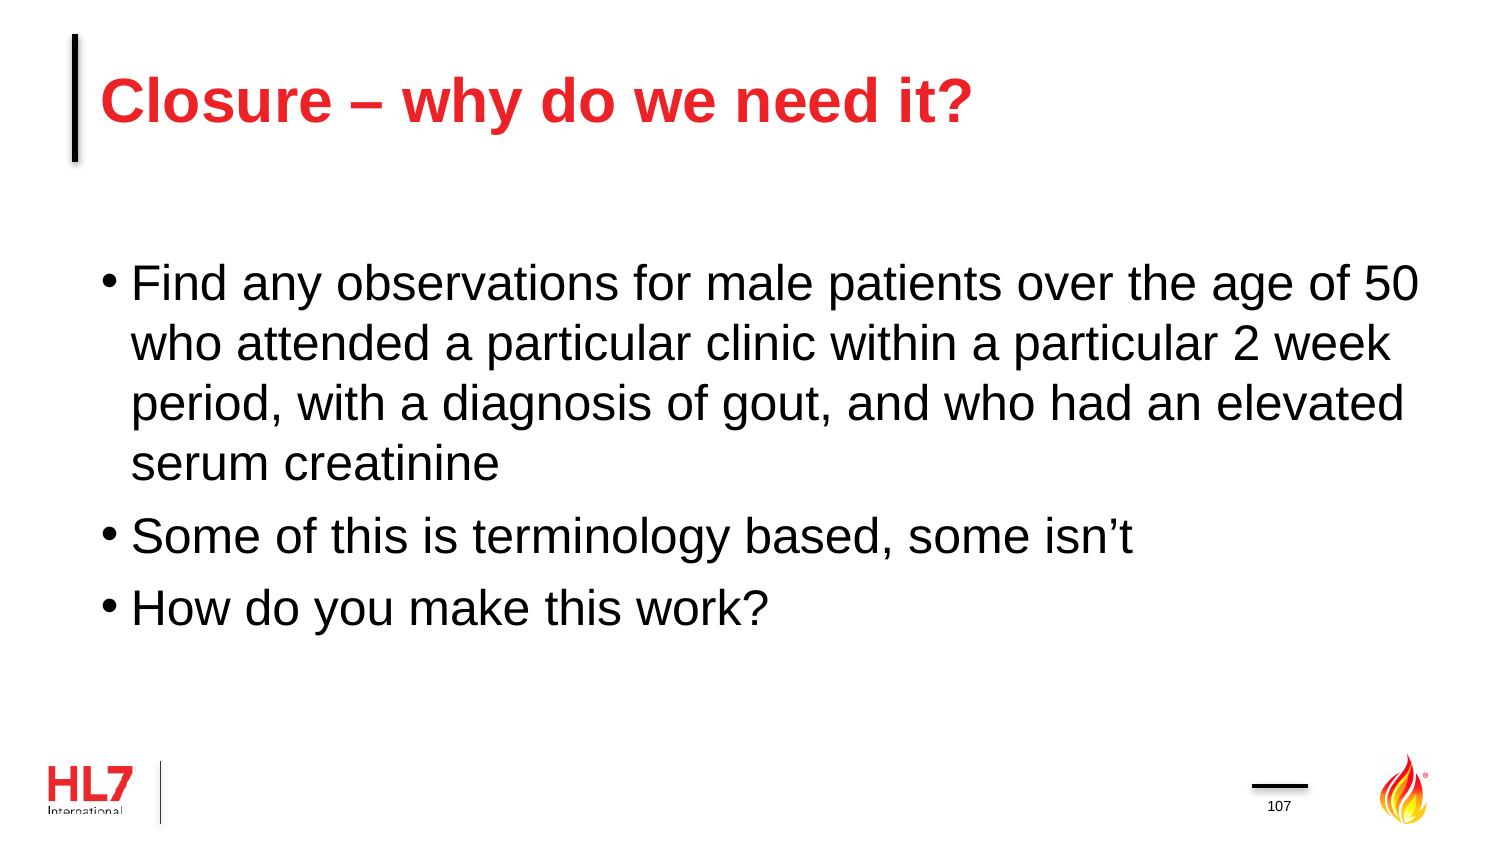

# Closure – why do we need it?
Find any observations for male patients over the age of 50 who attended a particular clinic within a particular 2 week period, with a diagnosis of gout, and who had an elevated serum creatinine
Some of this is terminology based, some isn’t
How do you make this work?
107